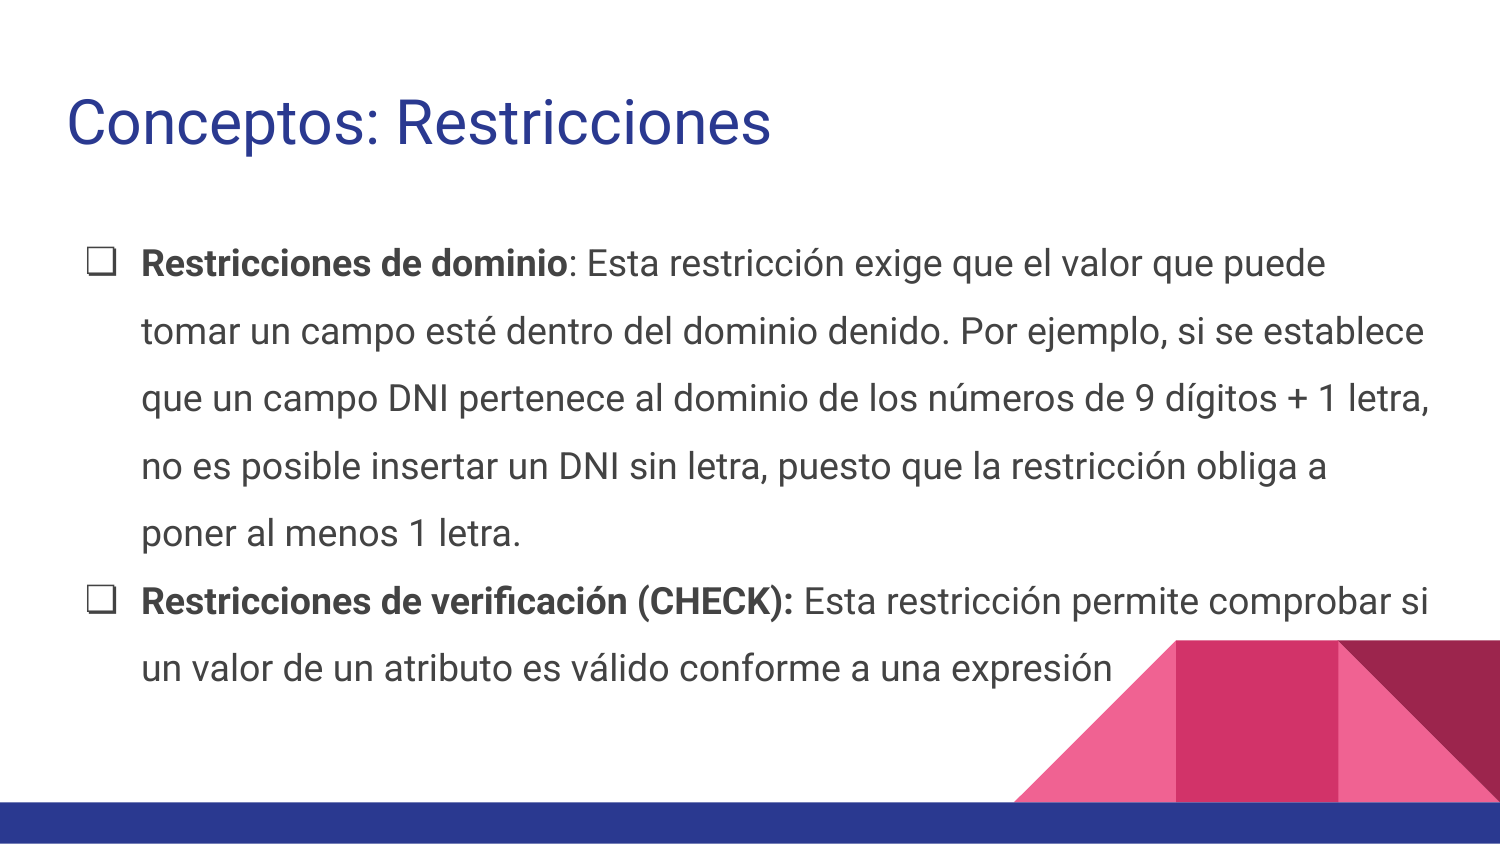

# Conceptos: Restricciones

Restricciones de dominio: Esta restricción exige que el valor que puede tomar un campo esté dentro del dominio denido. Por ejemplo, si se establece que un campo DNI pertenece al dominio de los números de 9 dígitos + 1 letra, no es posible insertar un DNI sin letra, puesto que la restricción obliga a poner al menos 1 letra.
Restricciones de verificación (CHECK): Esta restricción permite comprobar si un valor de un atributo es válido conforme a una expresión